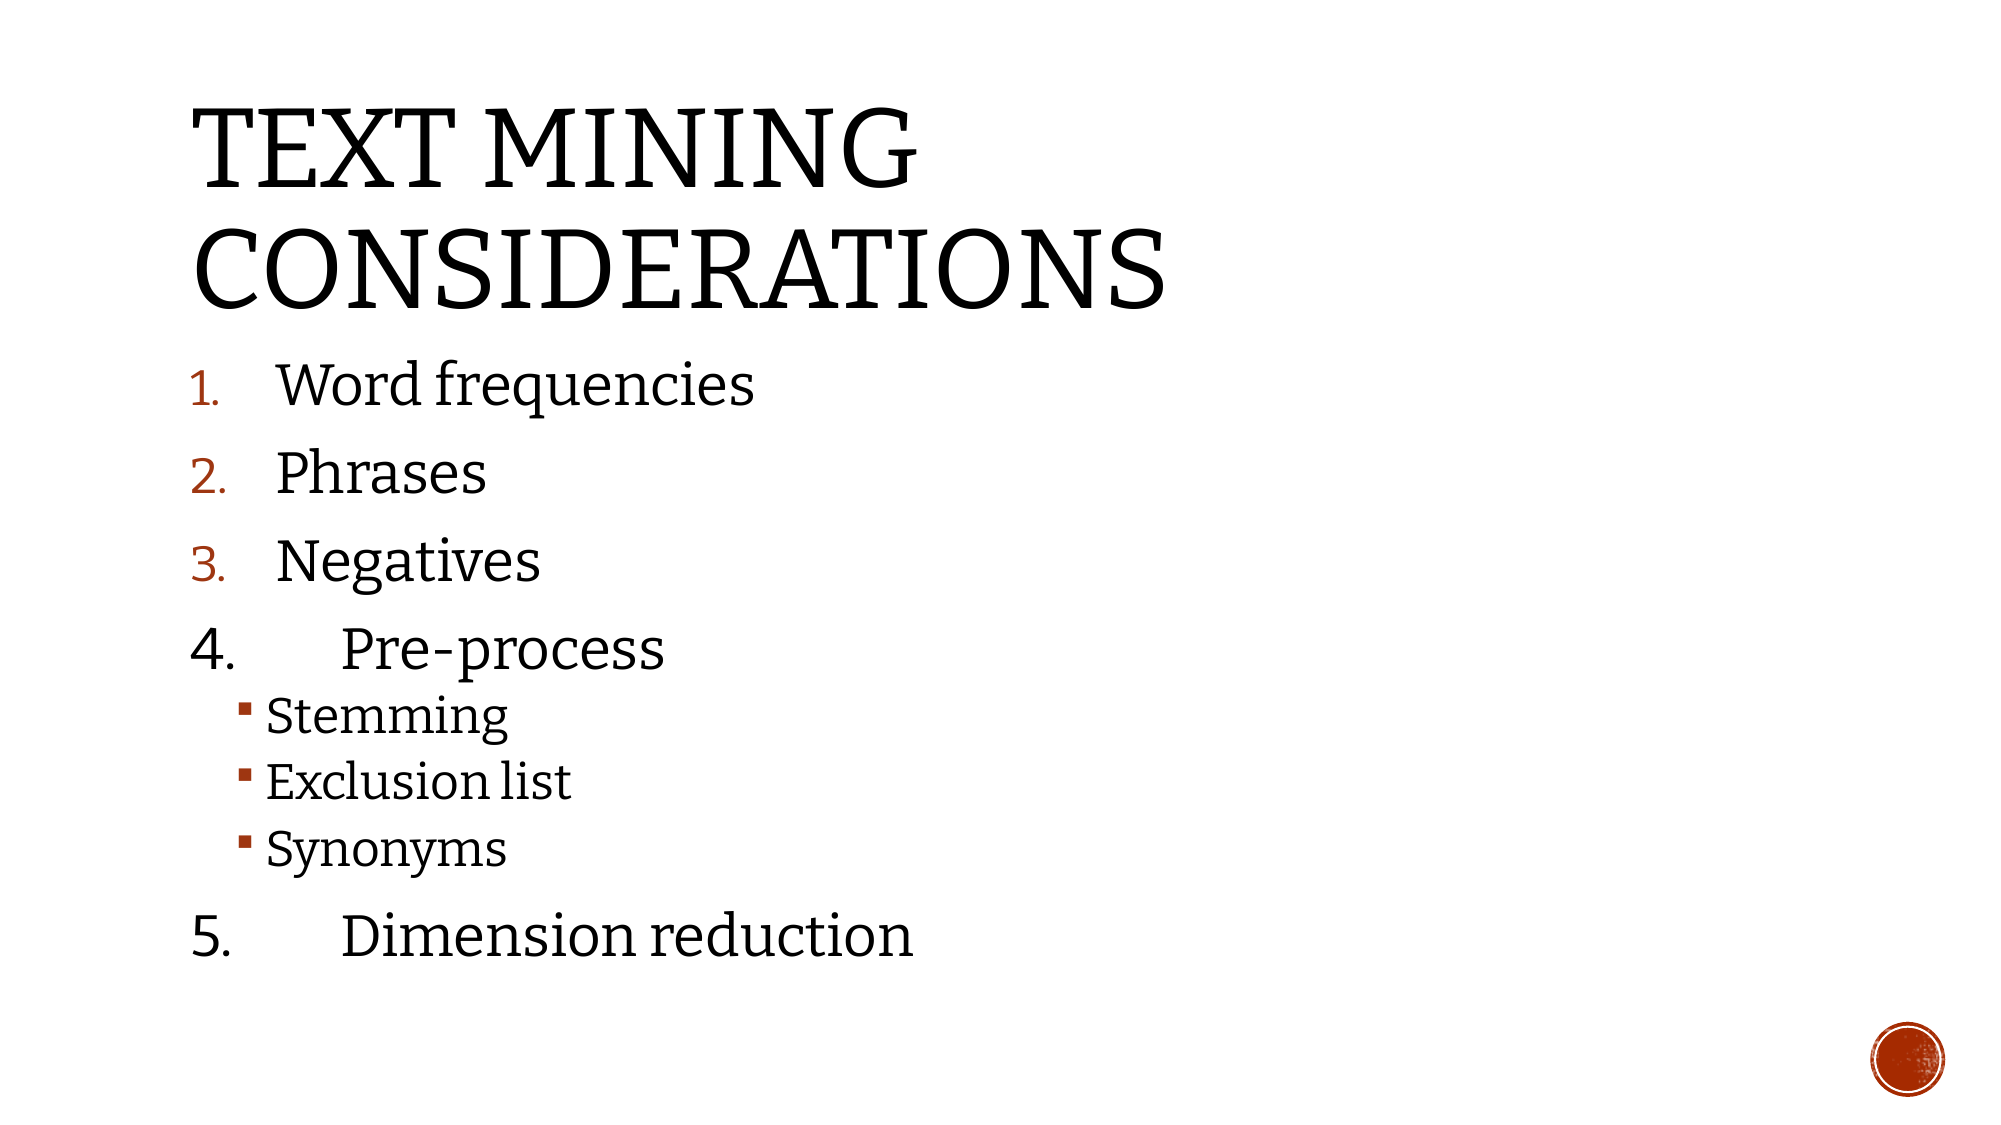

# Text Mining Considerations
Word frequencies
Phrases
Negatives
4. 	Pre-process
Stemming
Exclusion list
Synonyms
5.	Dimension reduction